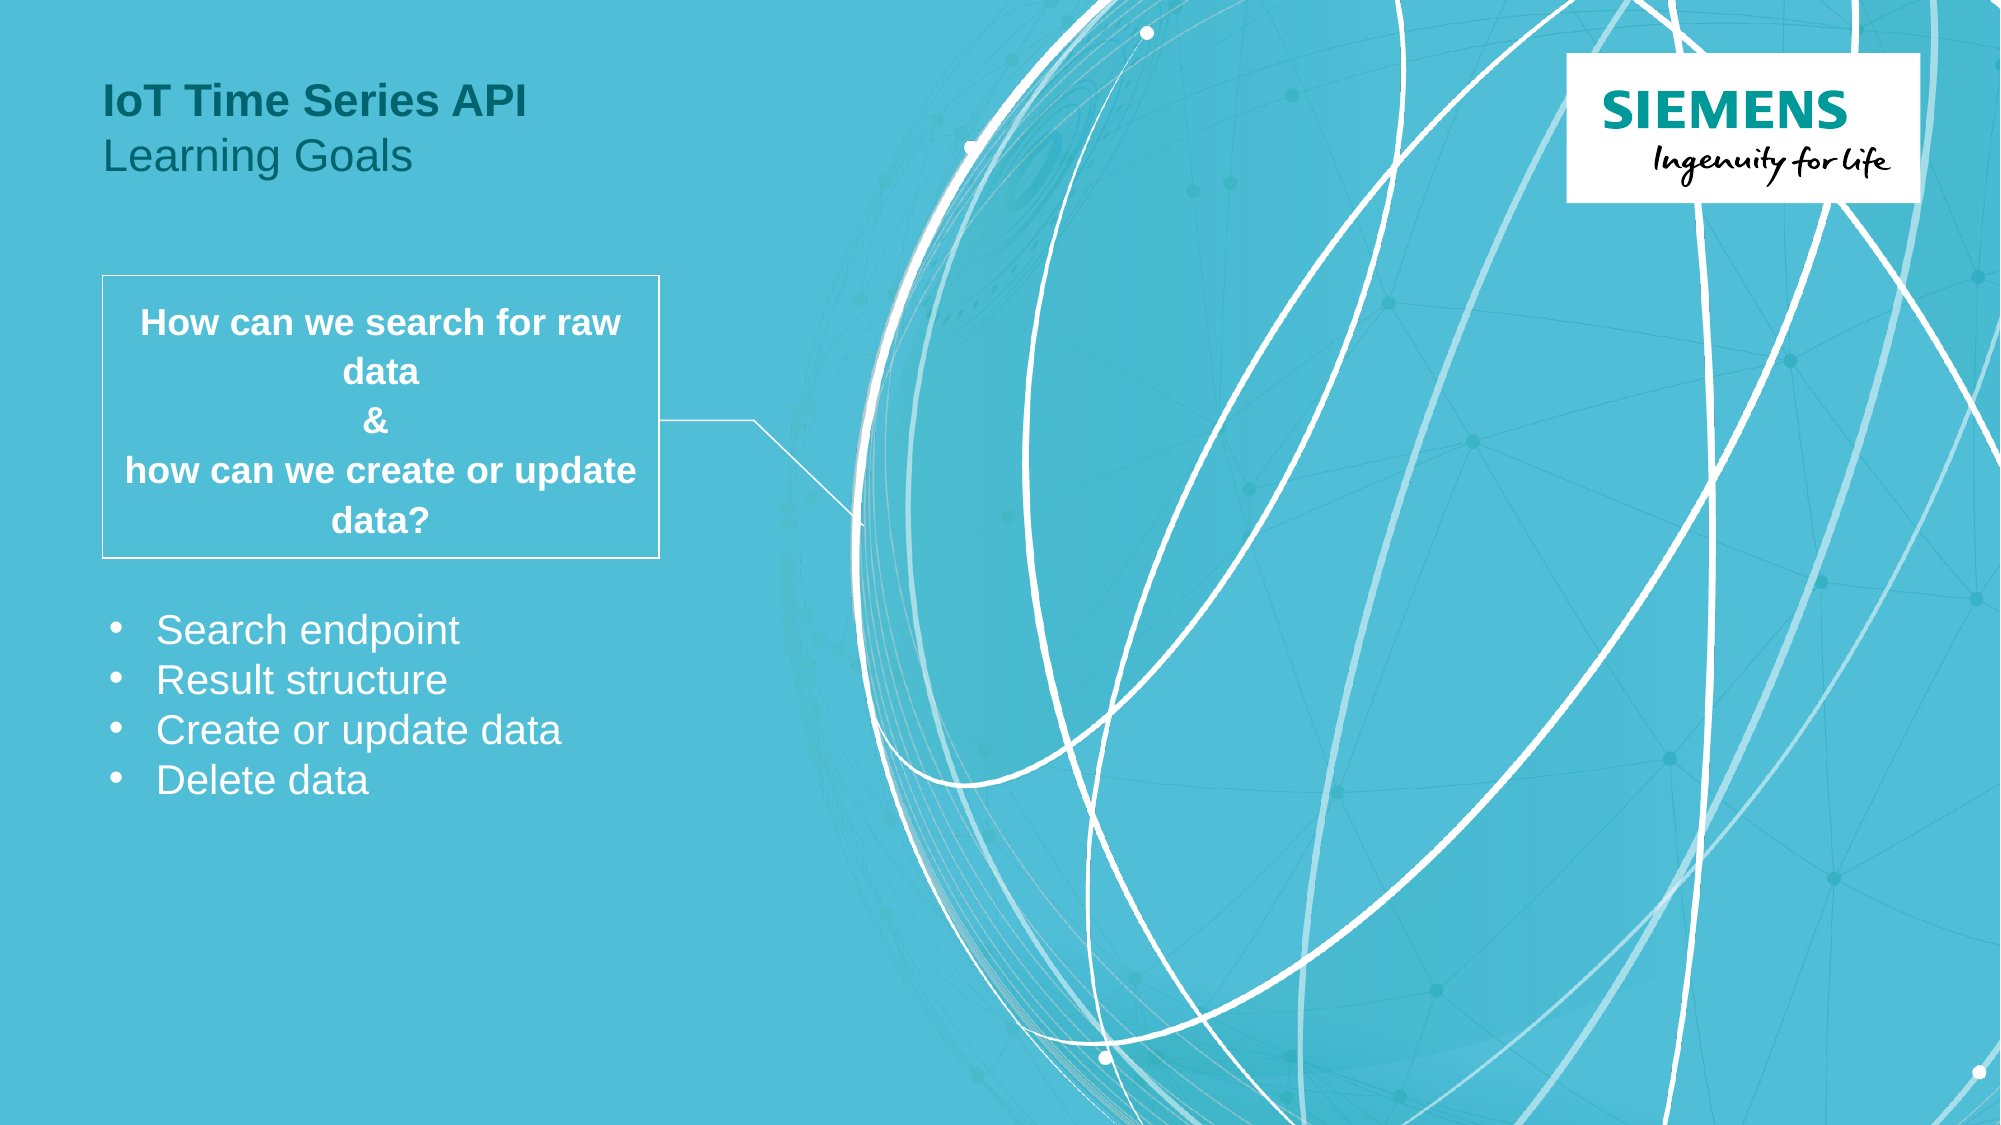

# IoT Time Series API Learning Goals
How can we search for raw data
&
how can we create or update data?
Search endpoint
Result structure
Create or update data
Delete data